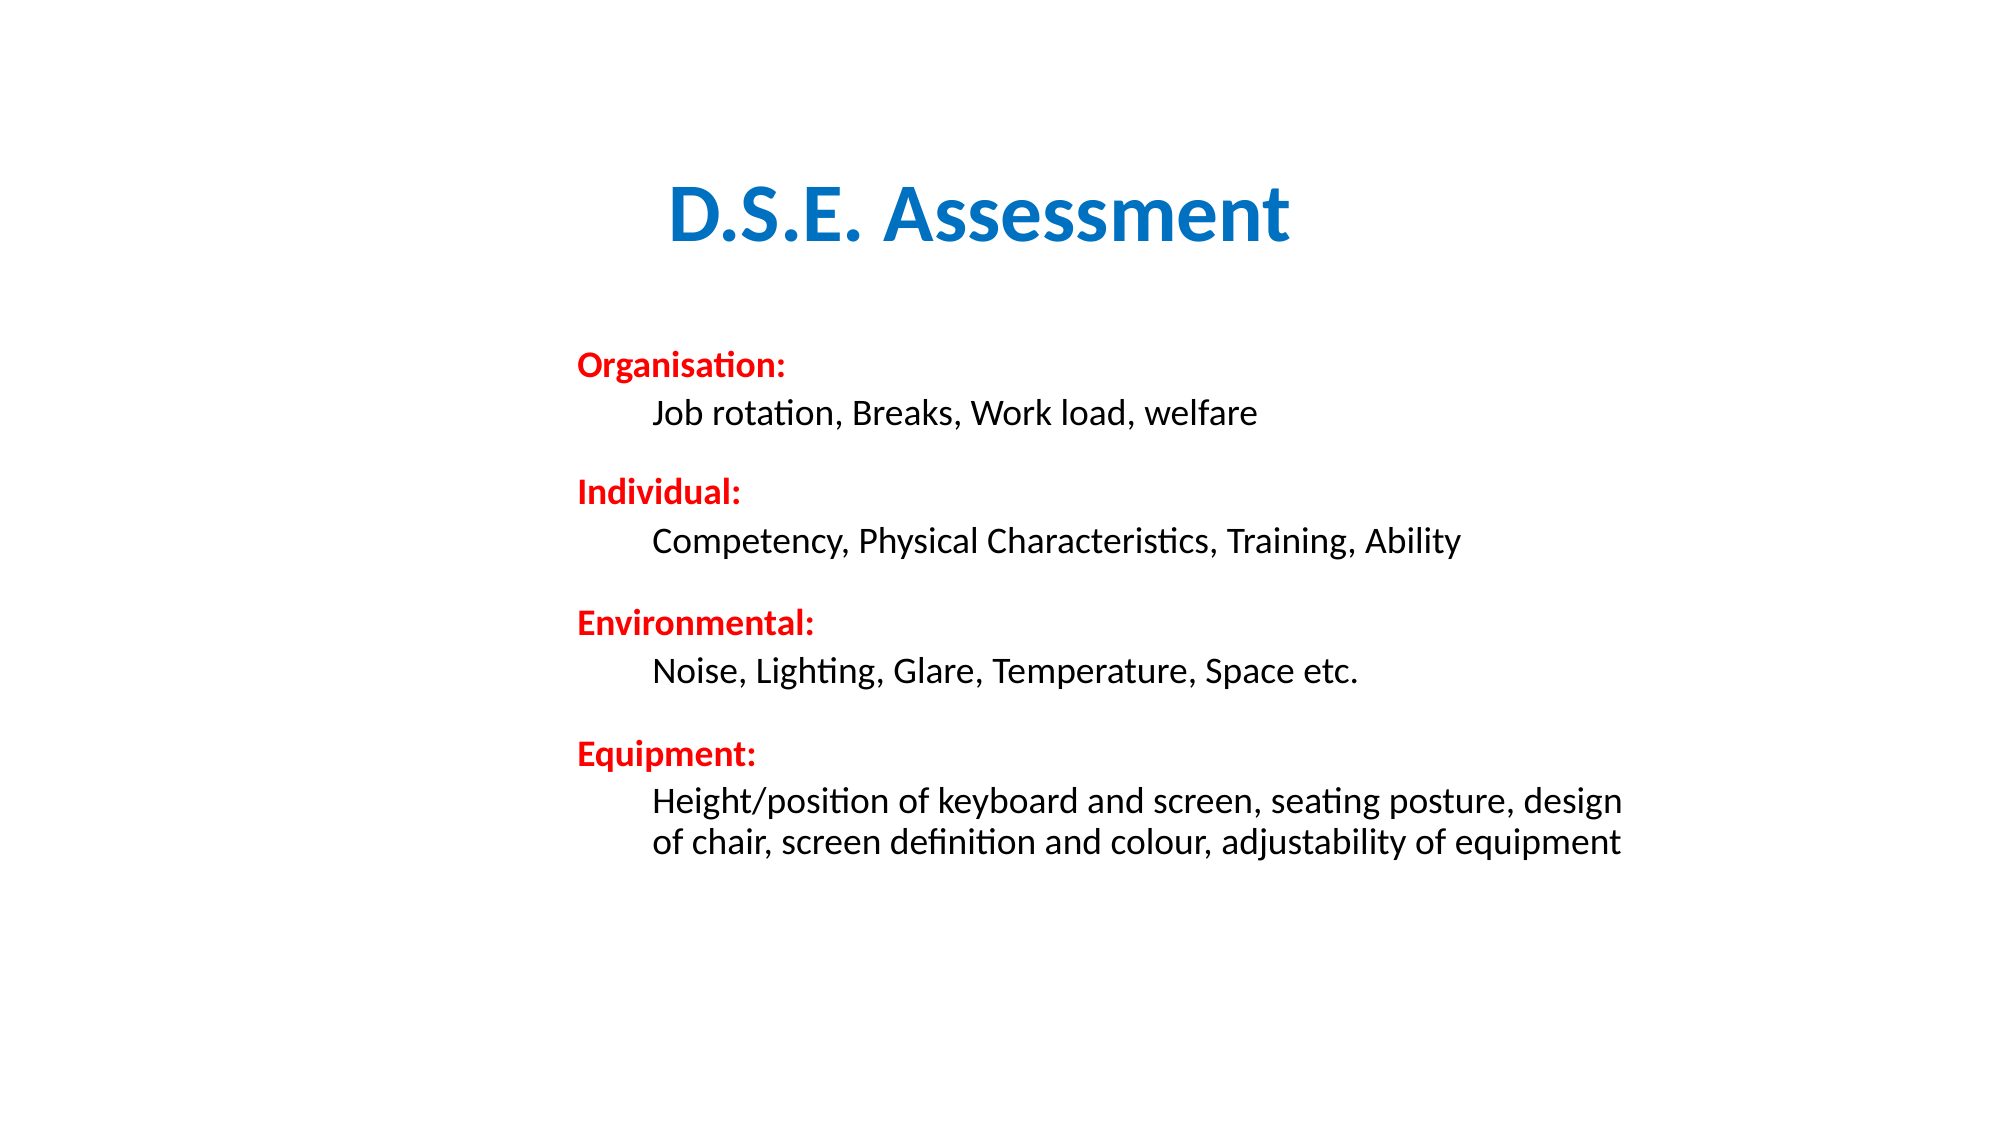

D.S.E. Assessment
Organisation:
Job rotation, Breaks, Work load, welfare

Individual:
Competency, Physical Characteristics, Training, Ability

Environmental:
Noise, Lighting, Glare, Temperature, Space etc.

Equipment:
Height/position of keyboard and screen, seating posture, design of chair, screen definition and colour, adjustability of equipment